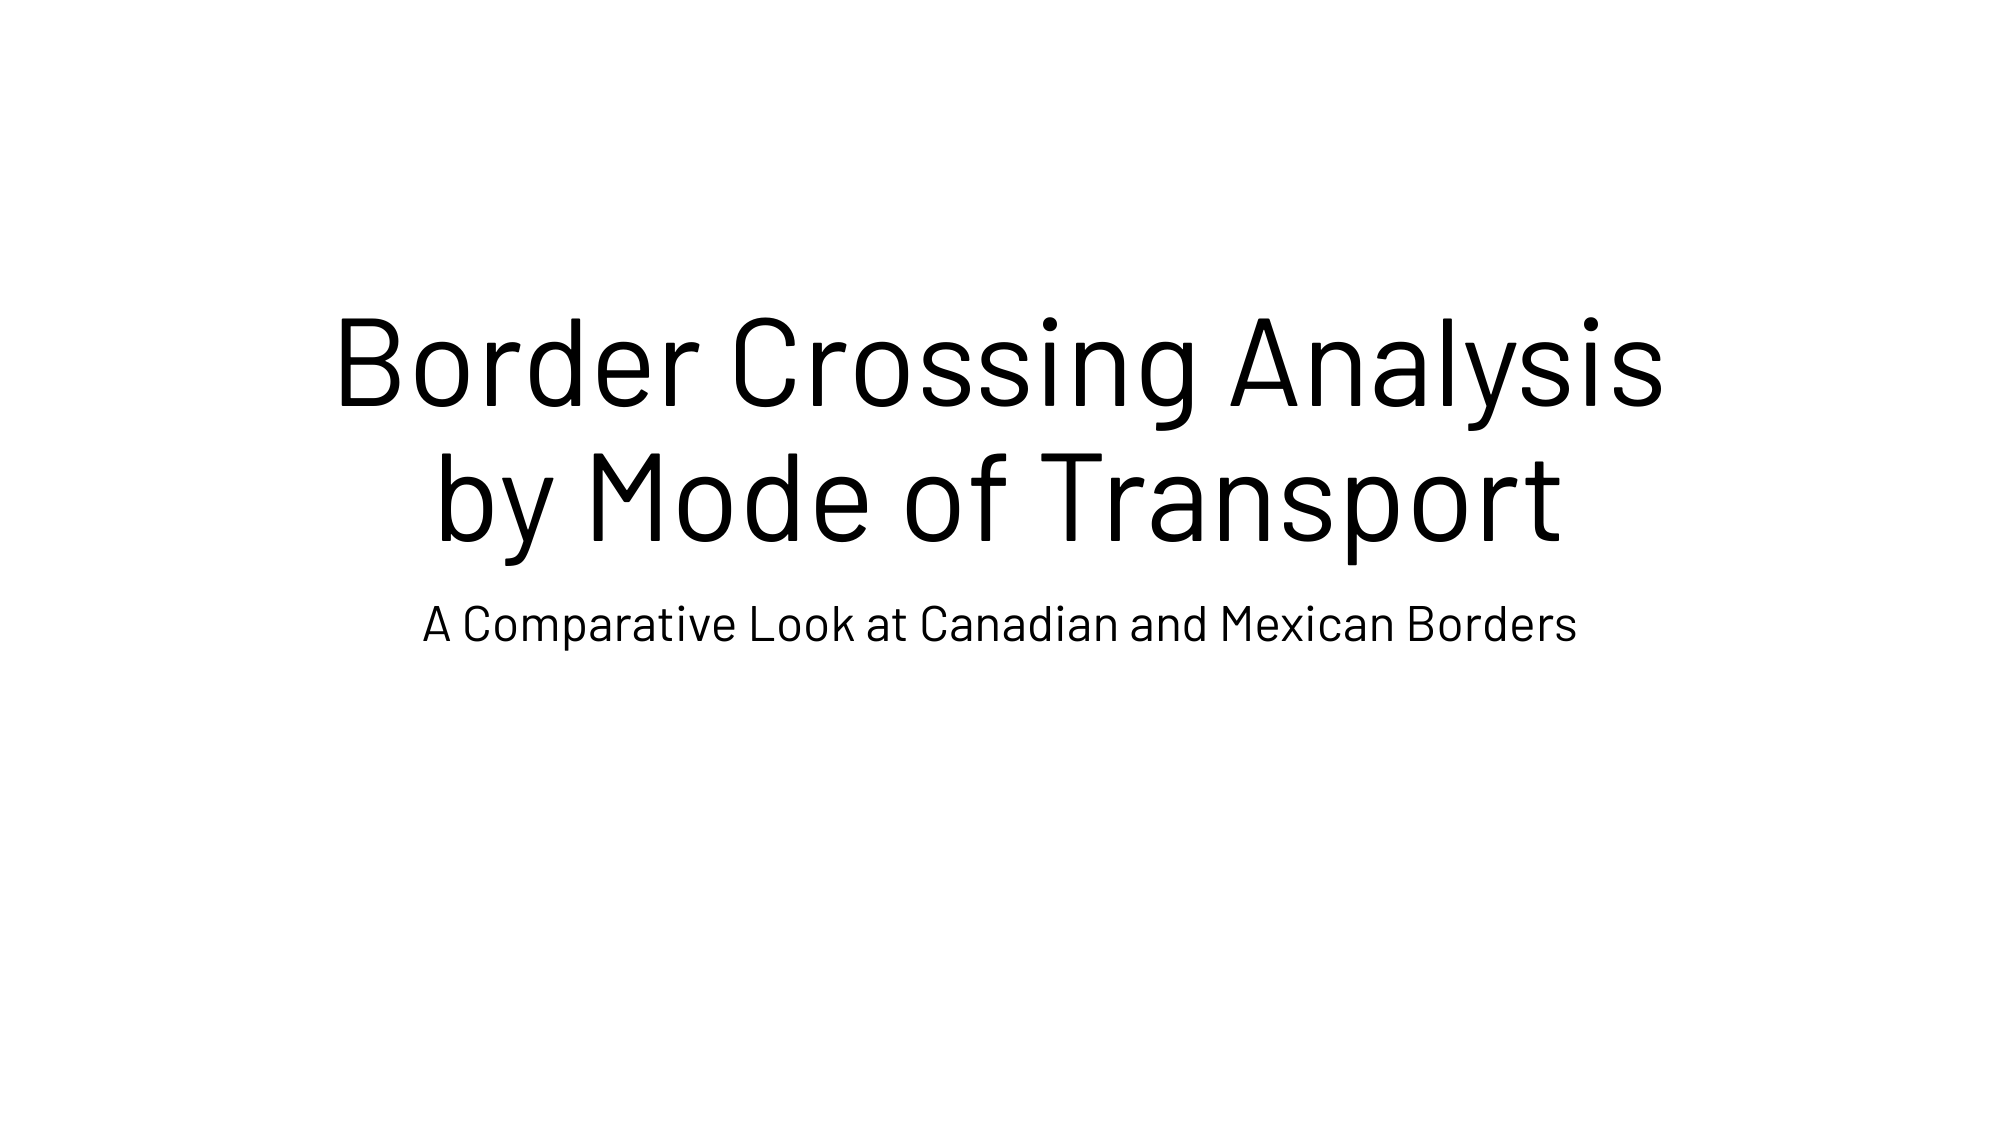

# Border Crossing Analysis by Mode of Transport
A Comparative Look at Canadian and Mexican Borders